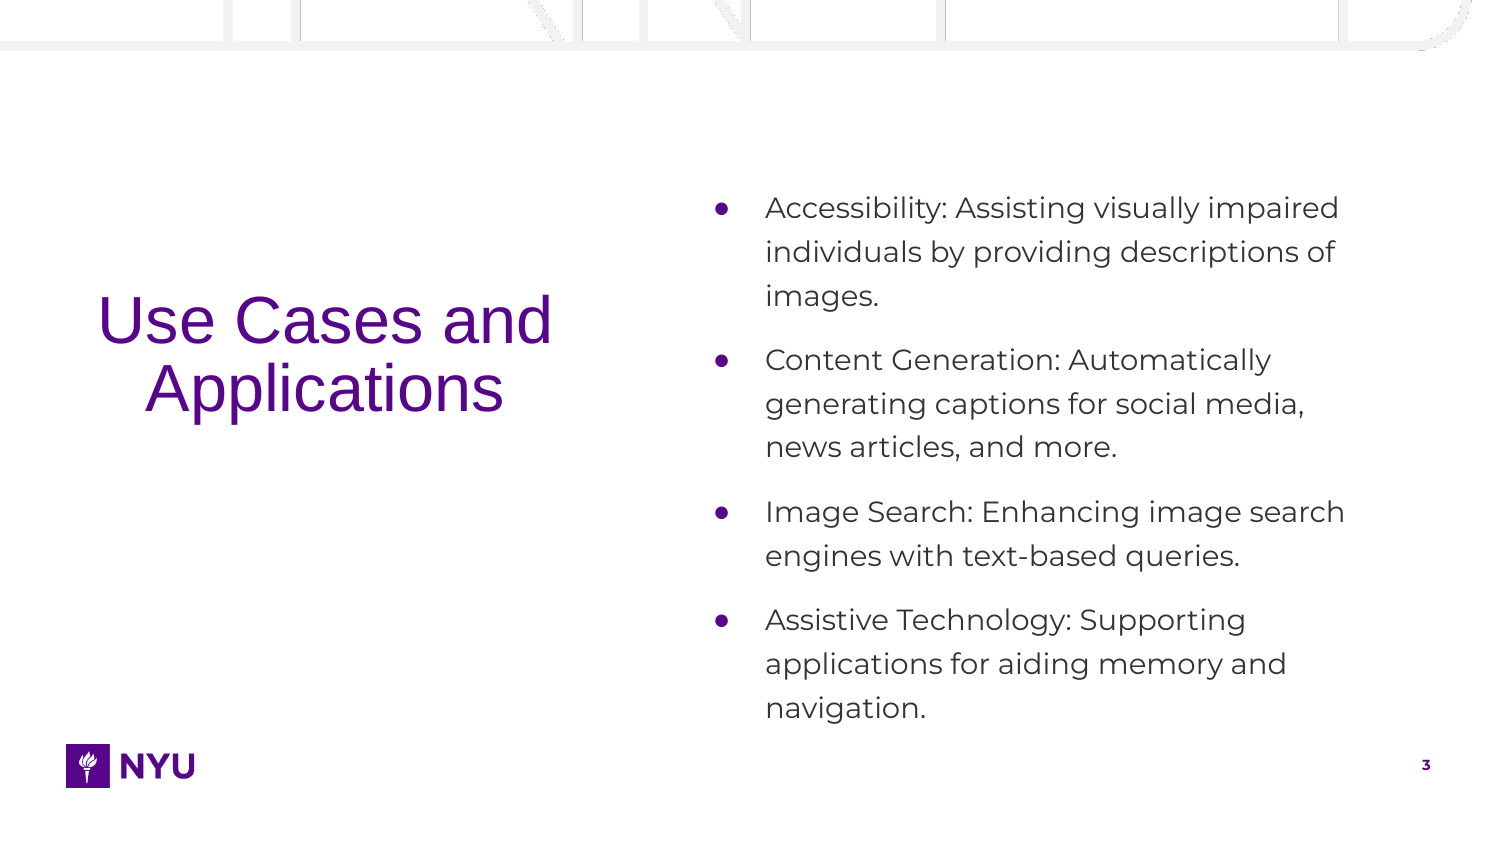

Accessibility: Assisting visually impaired individuals by providing descriptions of images.
Content Generation: Automatically generating captions for social media, news articles, and more.
Image Search: Enhancing image search engines with text-based queries.
Assistive Technology: Supporting applications for aiding memory and navigation.

# Use Cases and Applications